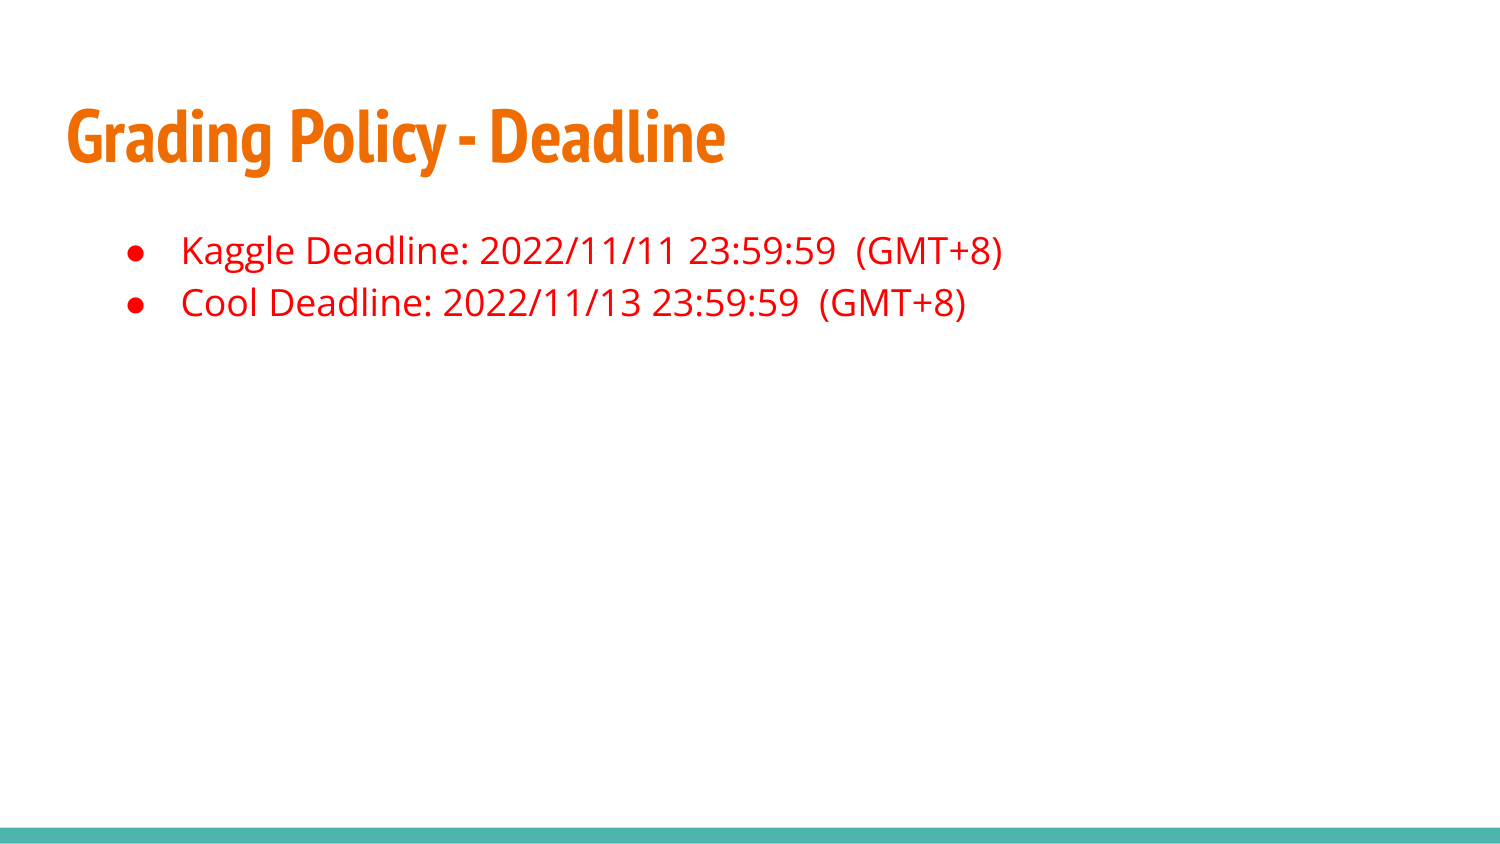

# Grading Policy - Deadline
Kaggle Deadline: 2022/11/11 23:59:59  (GMT+8)
Cool Deadline: 2022/11/13 23:59:59  (GMT+8)